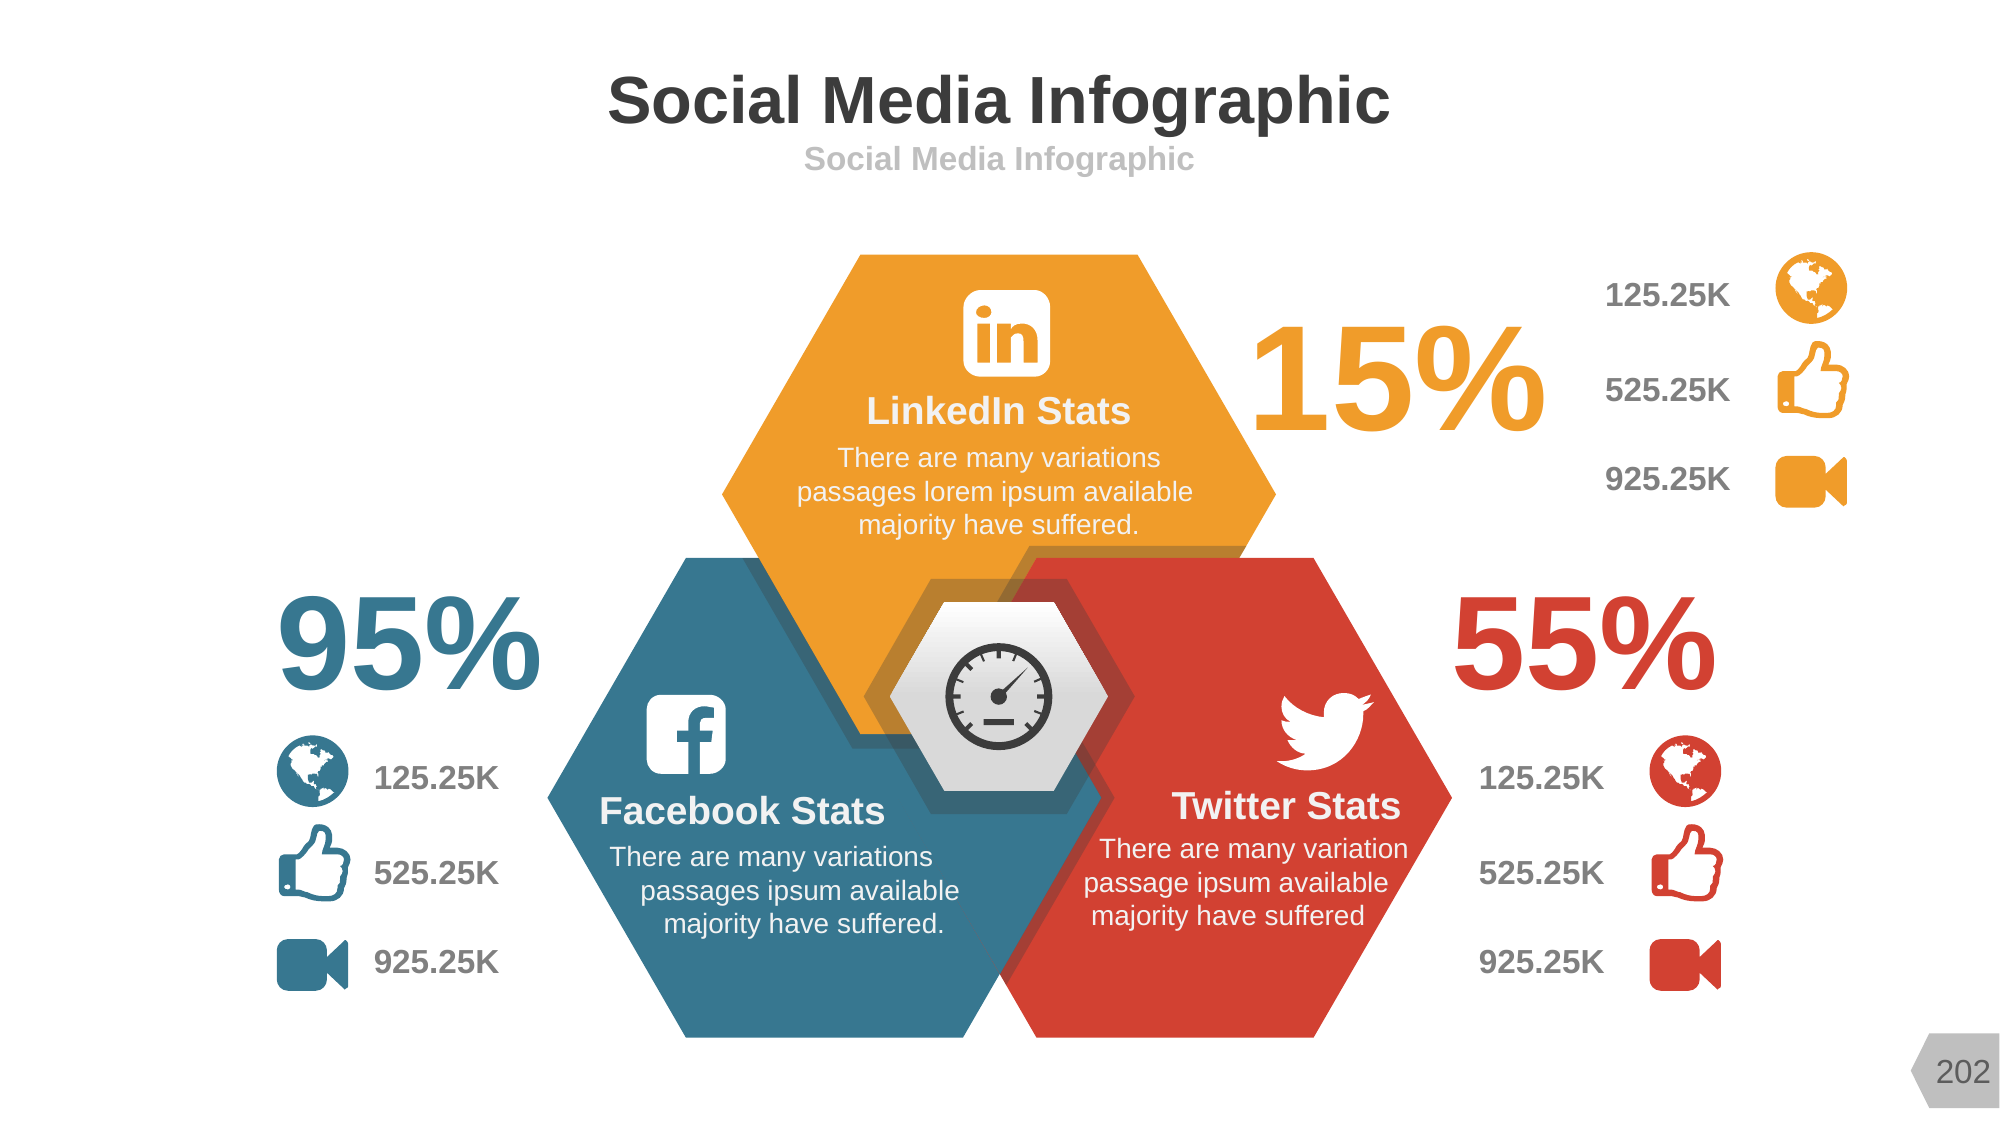

# Social Media Infographic
Social Media Infographic

125.25K
15%

525.25K
LinkedIn Stats
There are many variations passages lorem ipsum available  majority have suffered.

925.25K

95%
55%

125.25K
125.25K
Twitter Stats
Facebook Stats

        There are many variation
      passage ipsum available
       majority have suffered
There are many variations
    passages ipsum available
       majority have suffered.
525.25K
525.25K

925.25K
925.25K